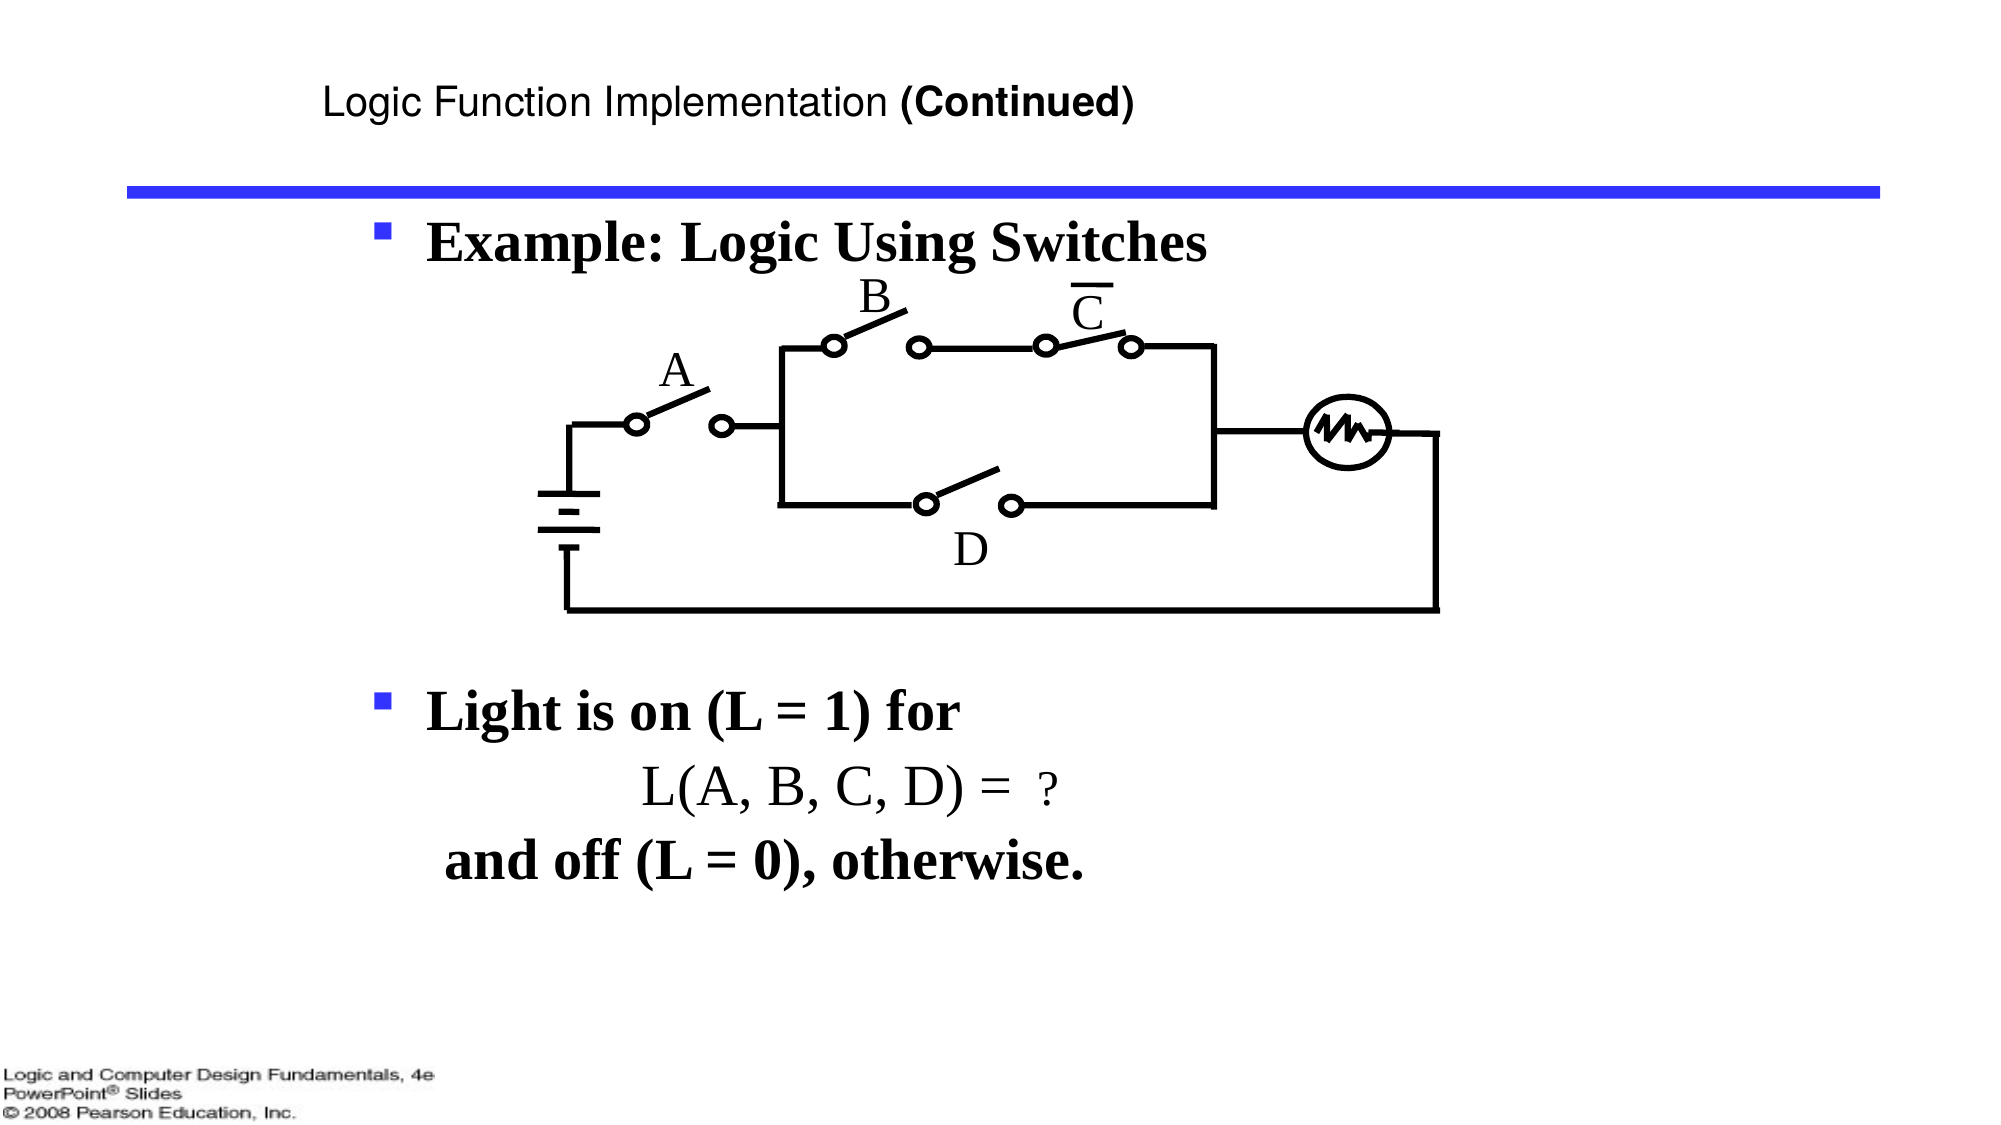

# Logic Function Implementation (Continued)
Example: Logic Using Switches

Light is on (L = 1) for
		L(A, B, C, D) =  ?
and off (L = 0), otherwise.
B
C

A

D